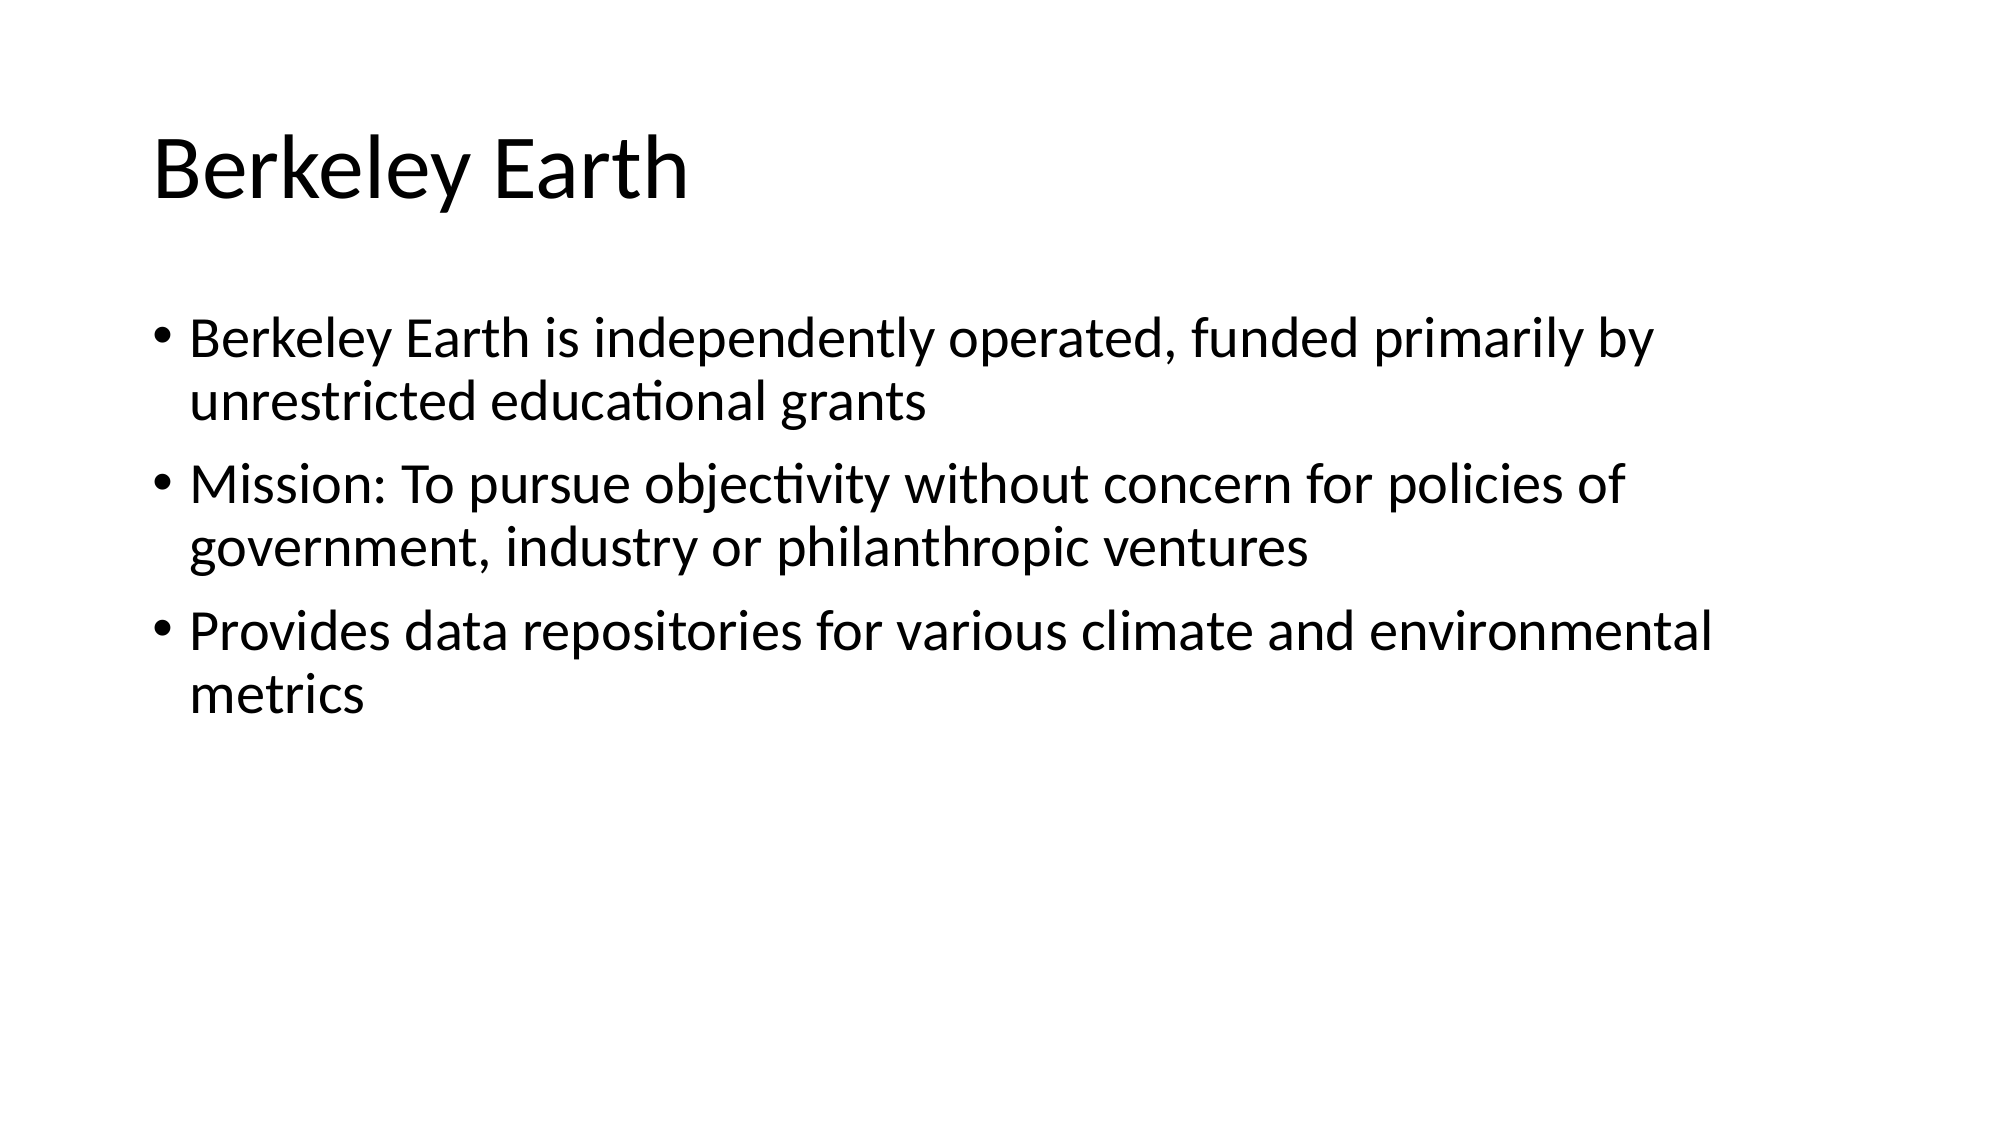

# Berkeley Earth
Berkeley Earth is independently operated, funded primarily by unrestricted educational grants
Mission: To pursue objectivity without concern for policies of government, industry or philanthropic ventures
Provides data repositories for various climate and environmental metrics